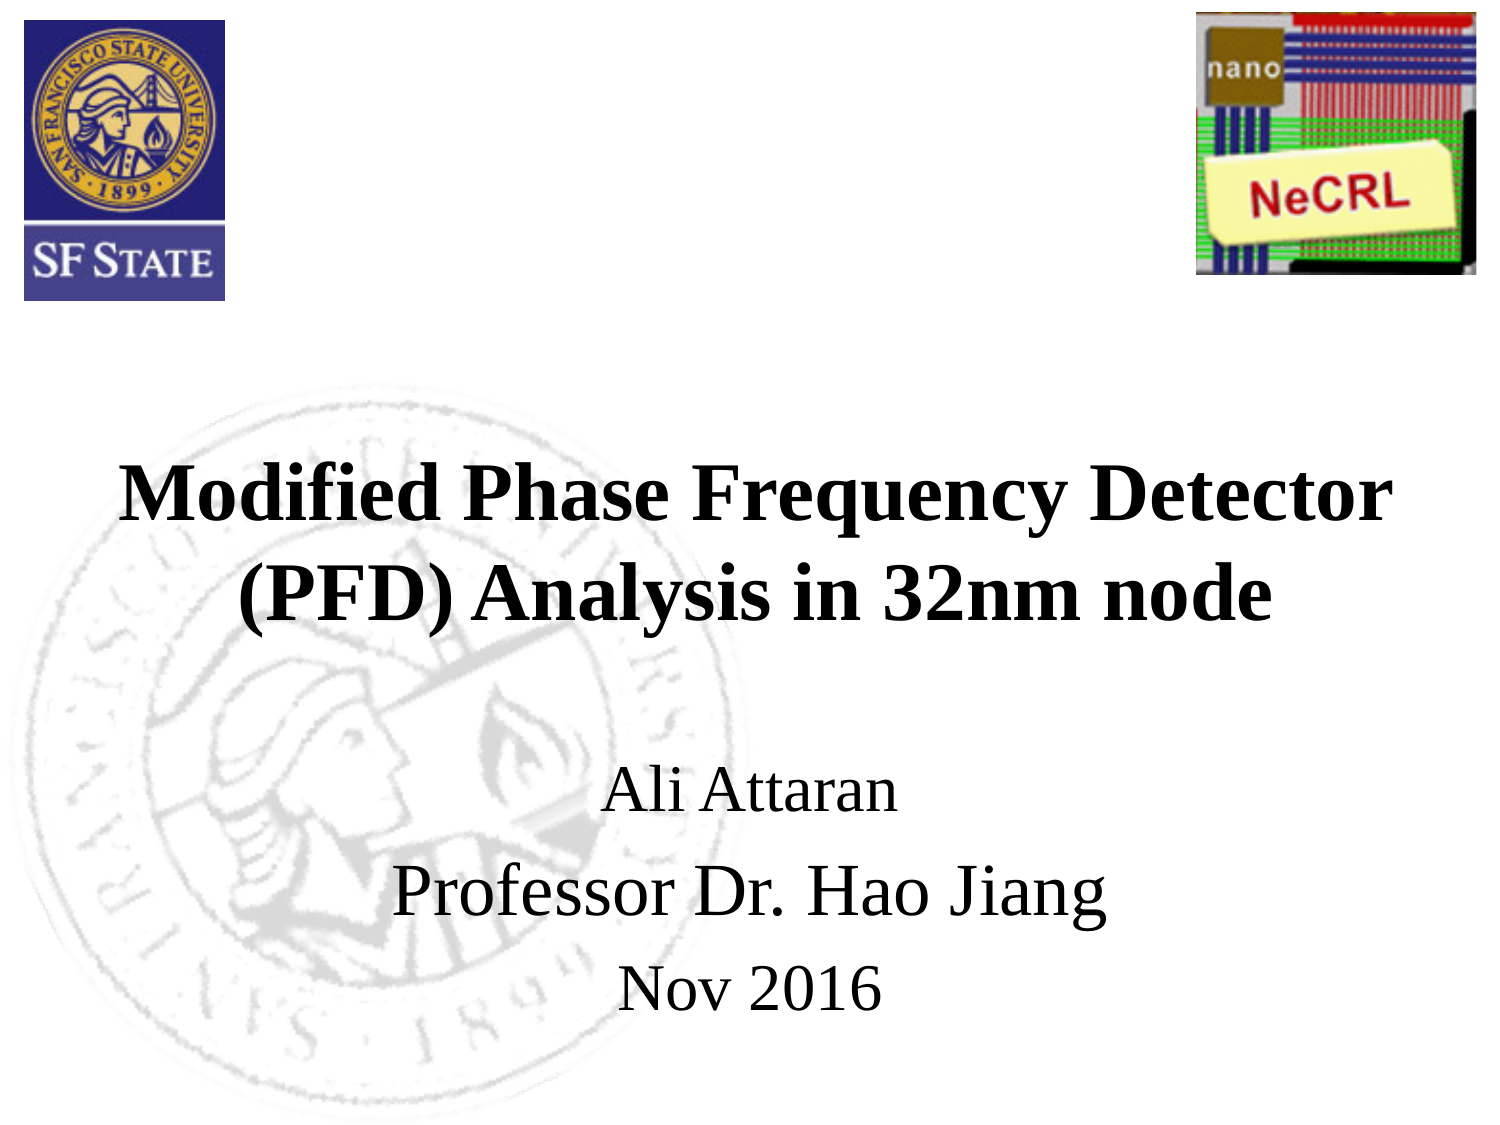

# Modified Phase Frequency Detector (PFD) Analysis in 32nm node
Ali Attaran
Professor Dr. Hao Jiang
Nov 2016